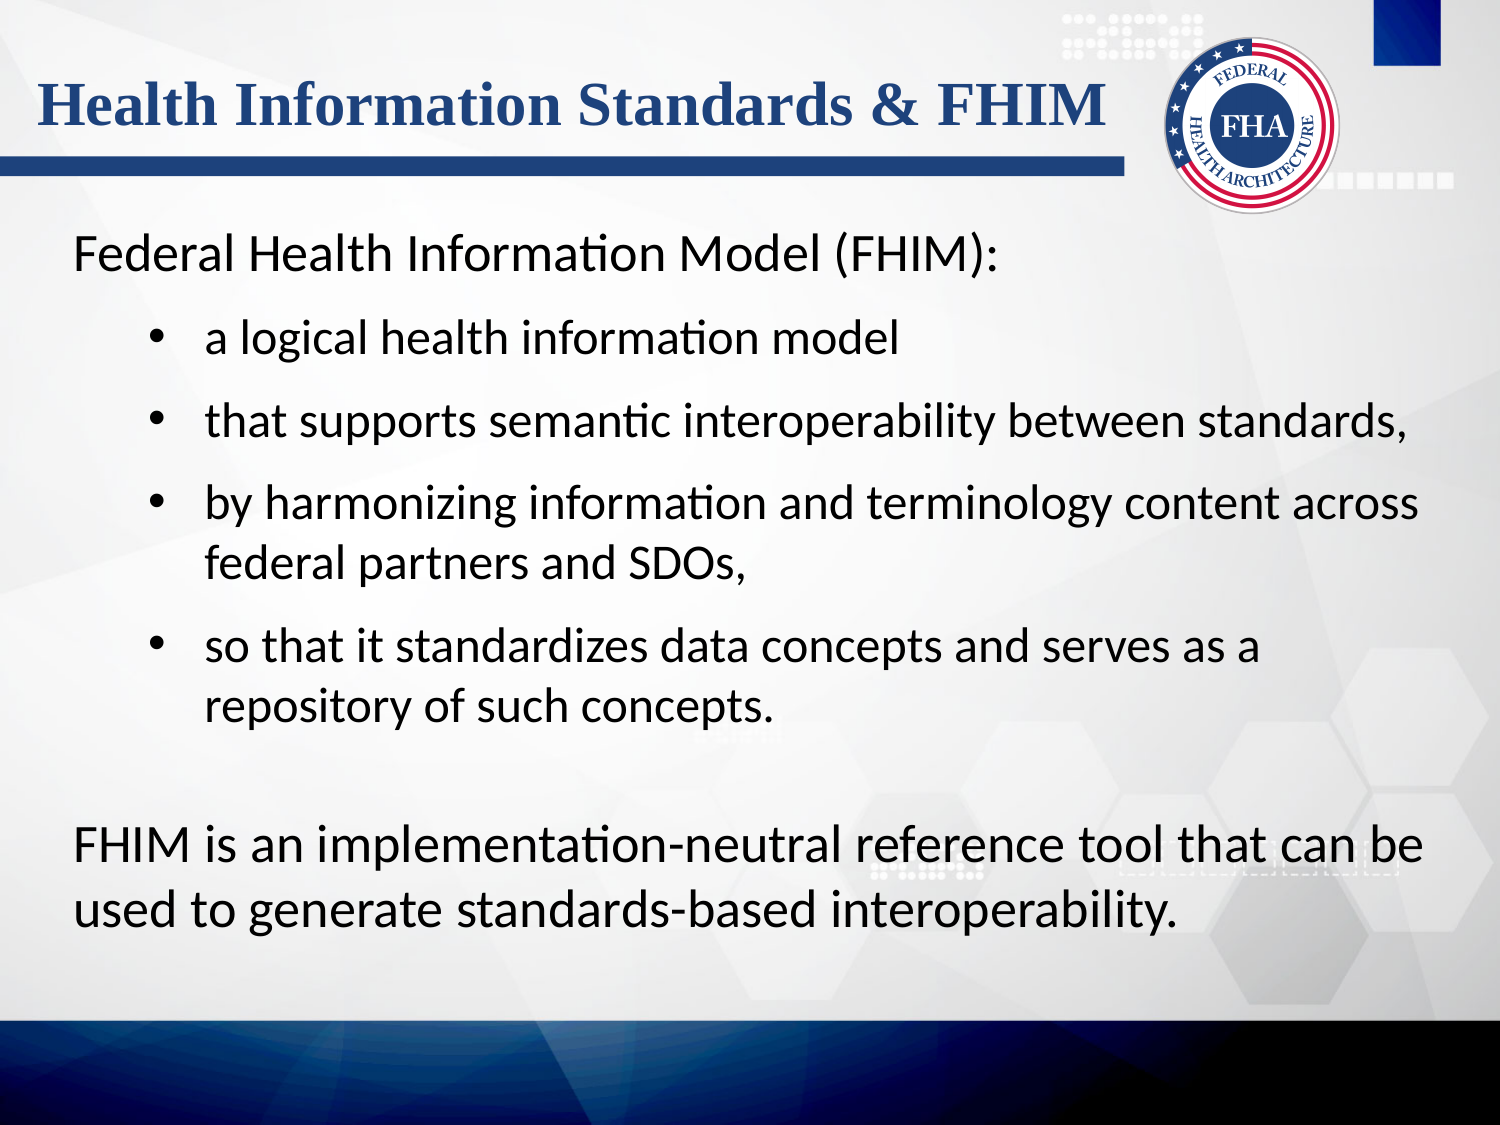

# Health Information Standards & FHIM
Federal Health Information Model (FHIM):
a logical health information model
that supports semantic interoperability between standards,
by harmonizing information and terminology content across federal partners and SDOs,
so that it standardizes data concepts and serves as a repository of such concepts.

FHIM is an implementation-neutral reference tool that can be used to generate standards-based interoperability.